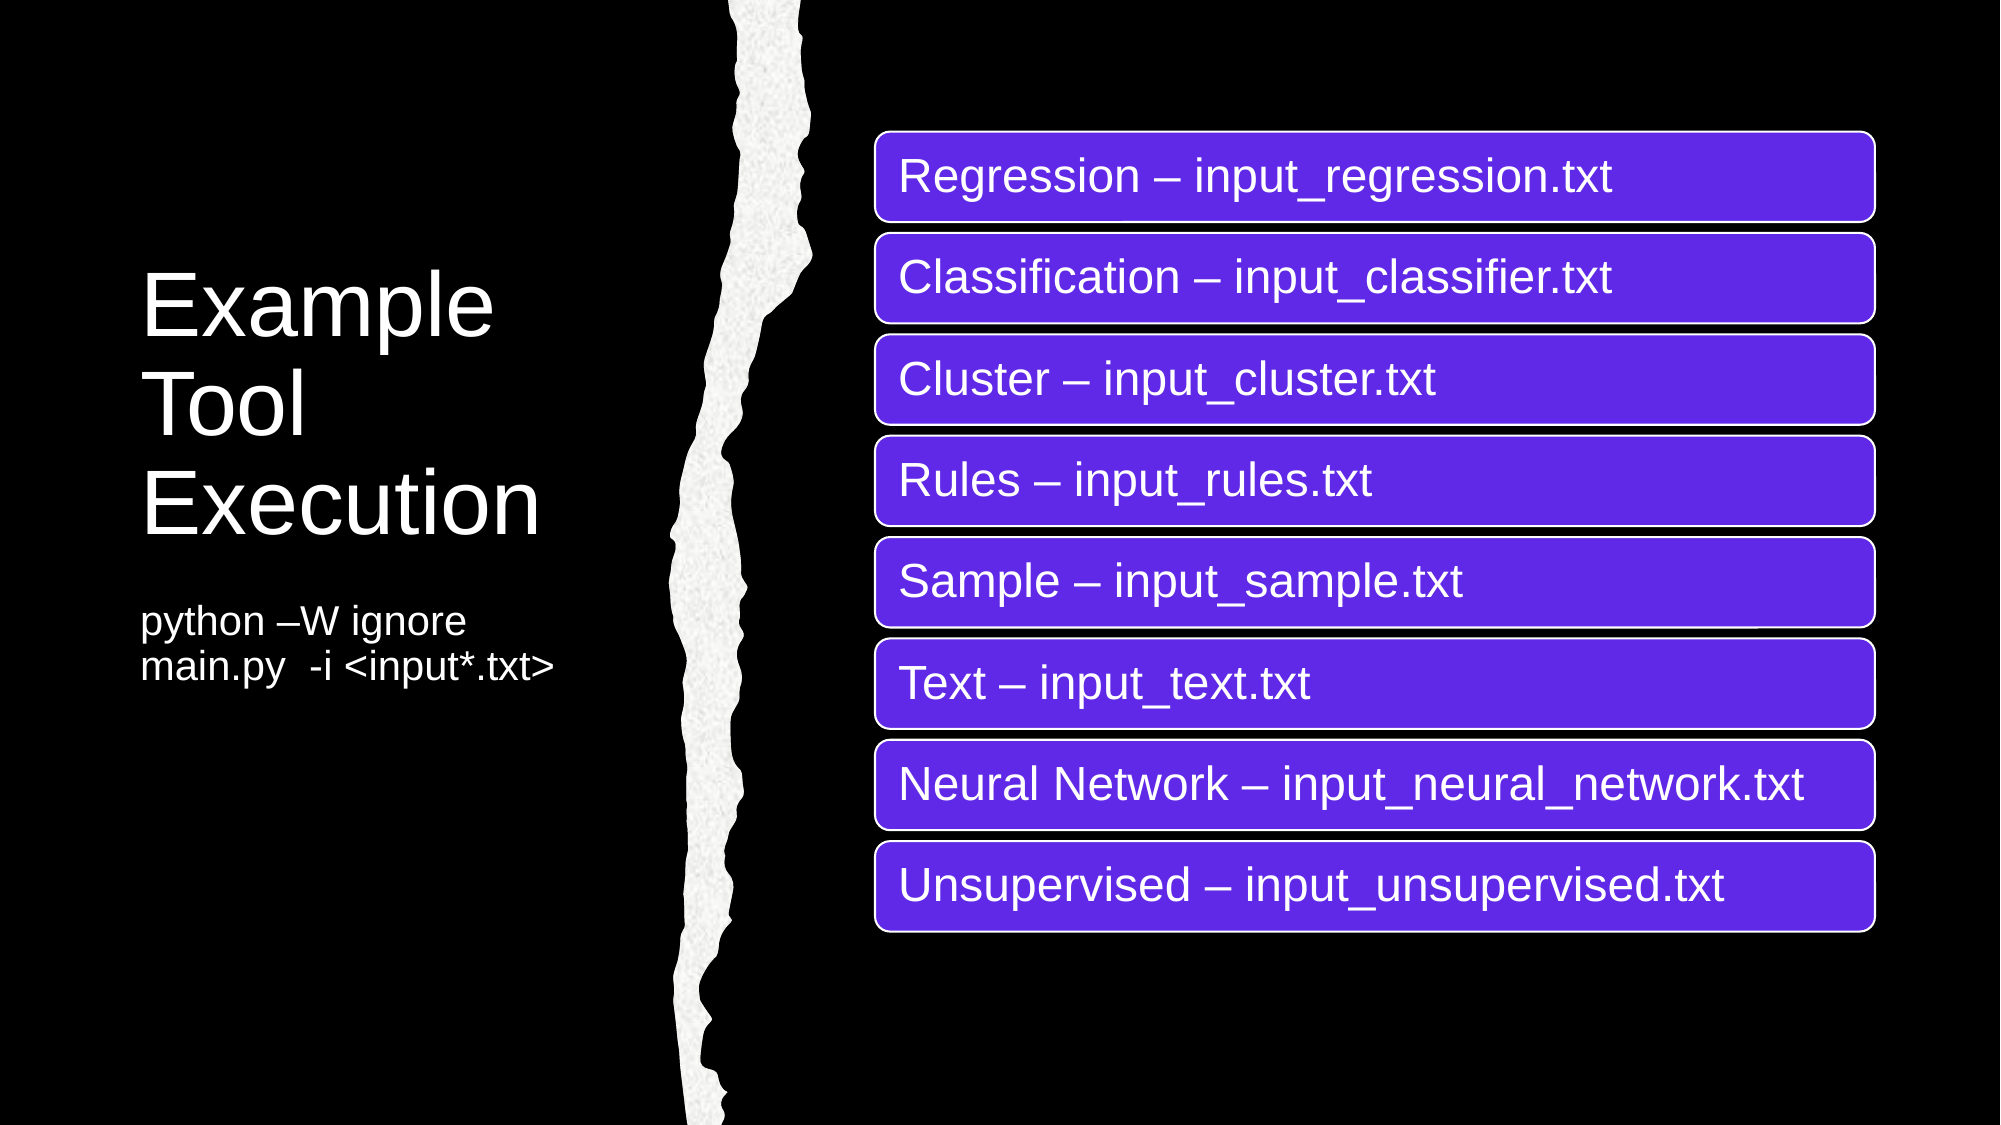

Regression – input_regression.txt
Classification – input_classifier.txt
Cluster – input_cluster.txt
Rules – input_rules.txt
Sample – input_sample.txt
Text – input_text.txt
Neural Network – input_neural_network.txt
Unsupervised – input_unsupervised.txt

# Example Tool Execution python –W ignore main.py  -i <input*.txt>